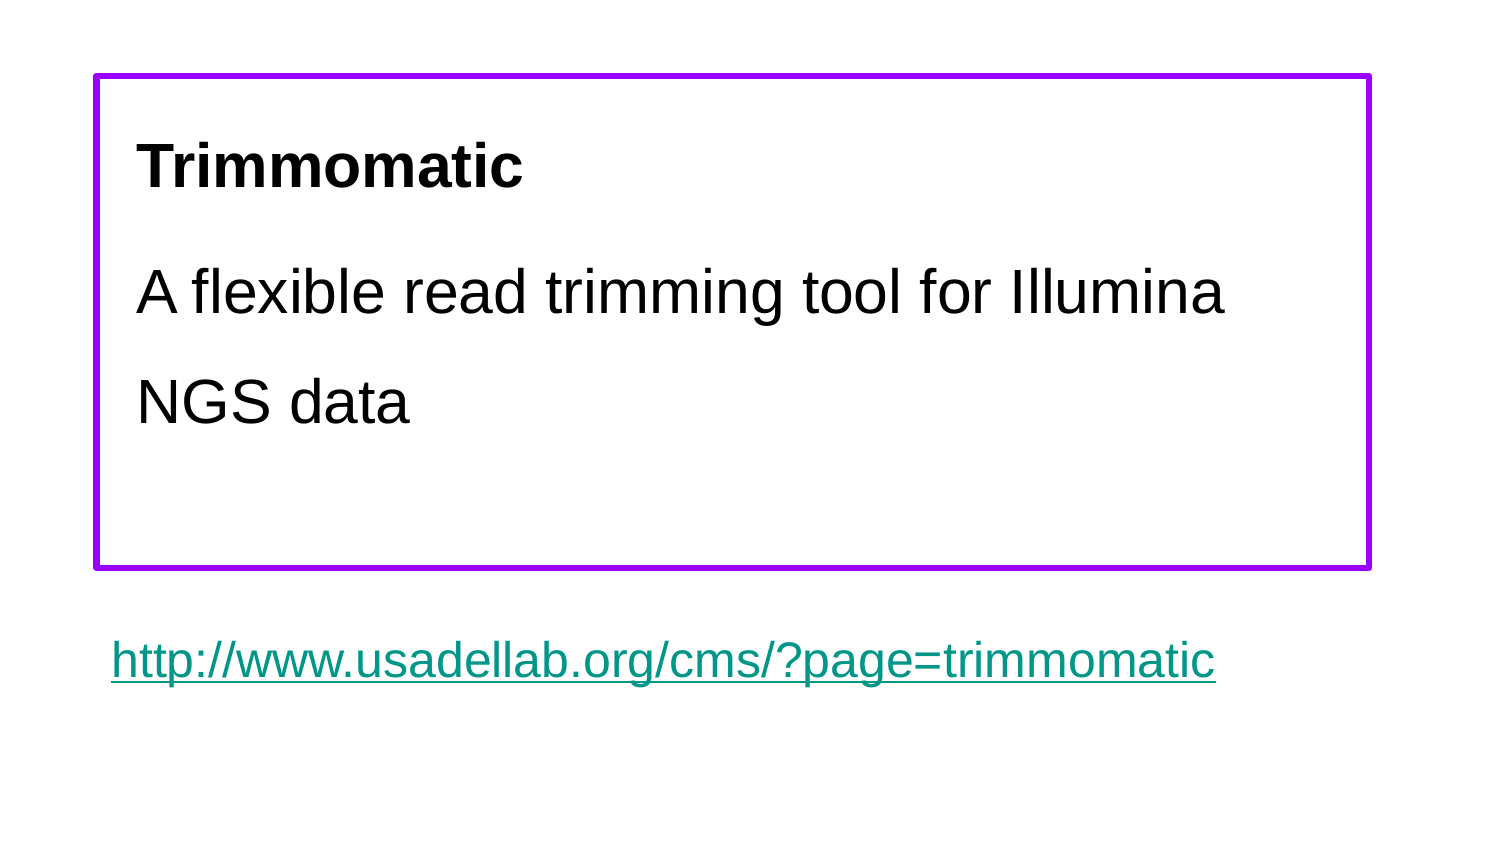

Trimmomatic
A flexible read trimming tool for Illumina NGS data

http://www.usadellab.org/cms/?page=trimmomatic